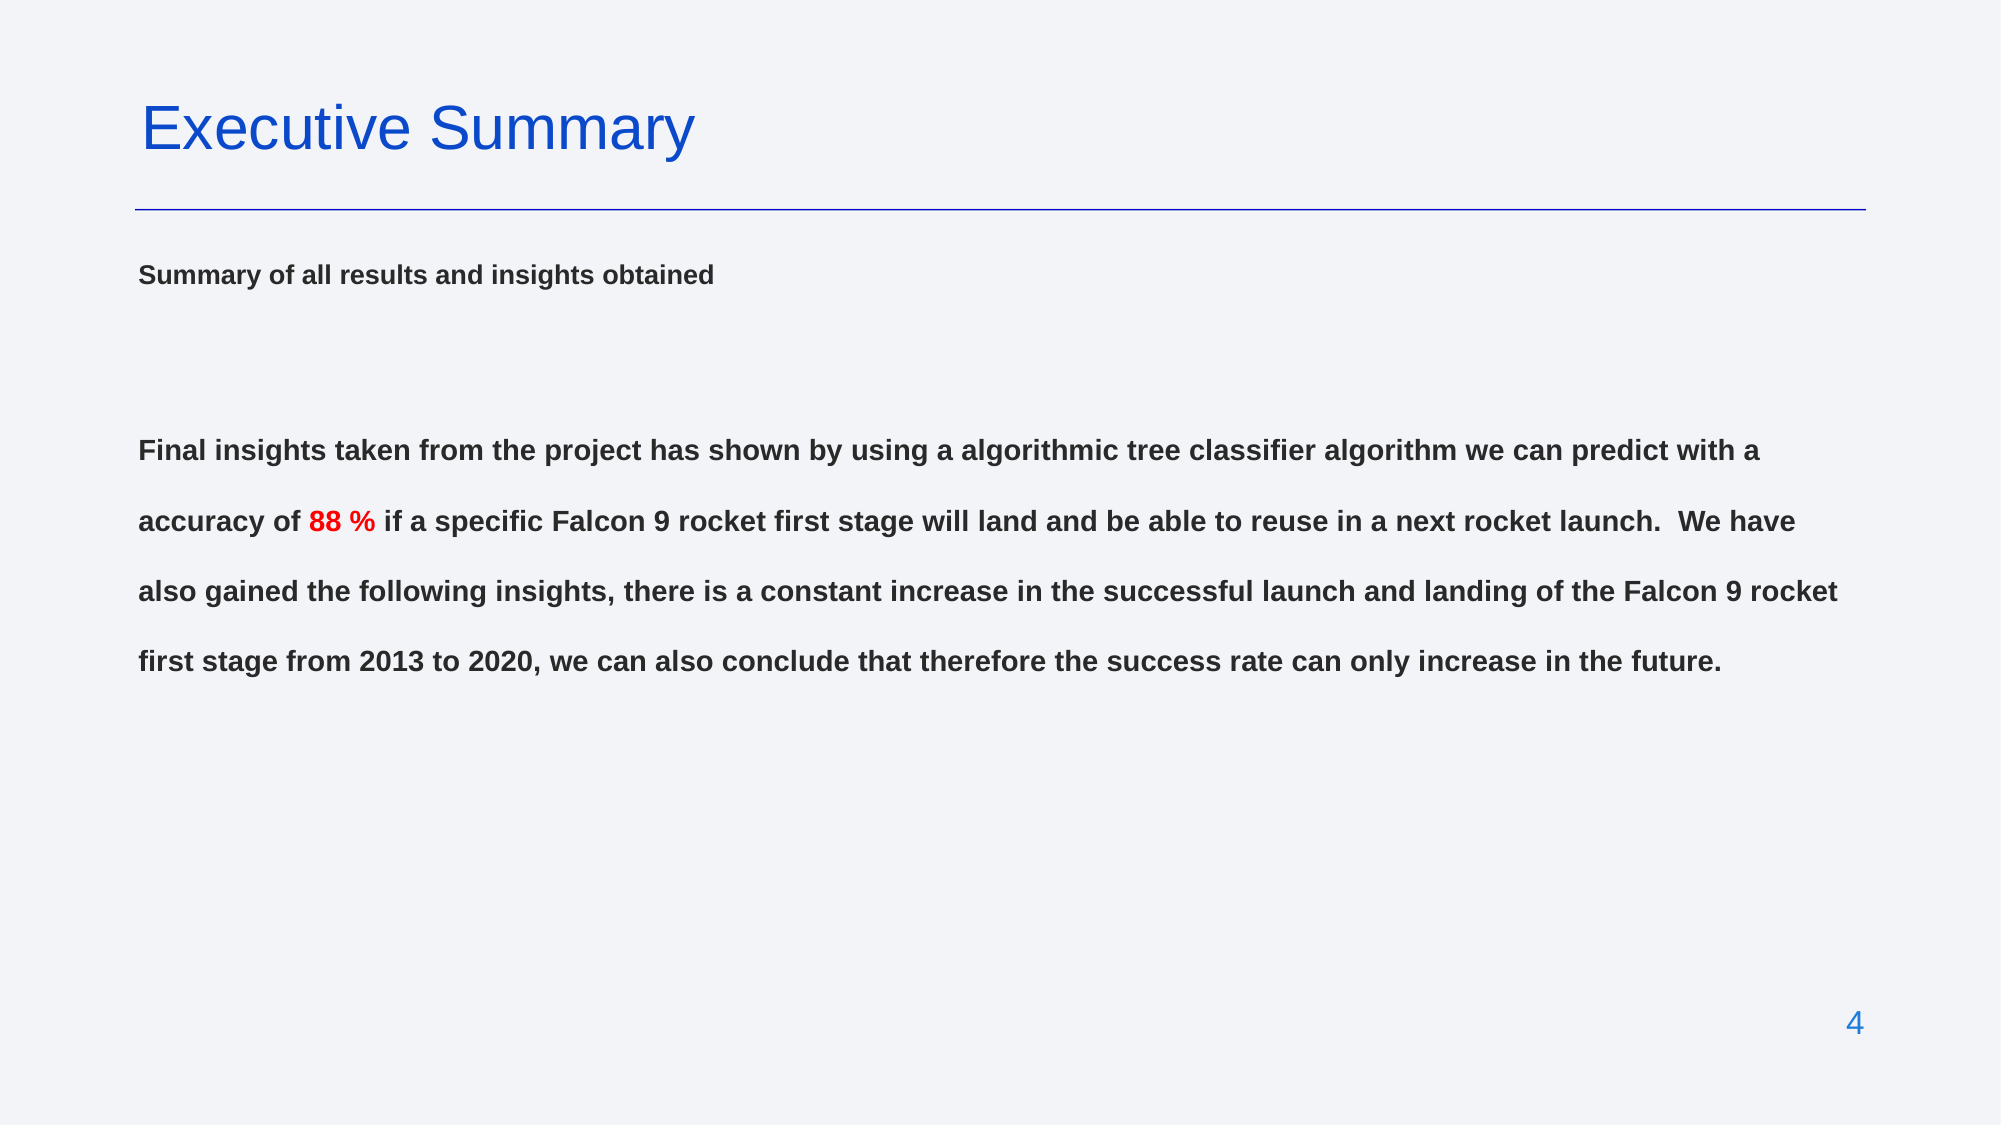

Executive Summary
Summary of all results and insights obtained

Final insights taken from the project has shown by using a algorithmic tree classifier algorithm we can predict with a accuracy of 88 % if a specific Falcon 9 rocket first stage will land and be able to reuse in a next rocket launch.  We have also gained the following insights, there is a constant increase in the successful launch and landing of the Falcon 9 rocket first stage from 2013 to 2020, we can also conclude that therefore the success rate can only increase in the future.
4